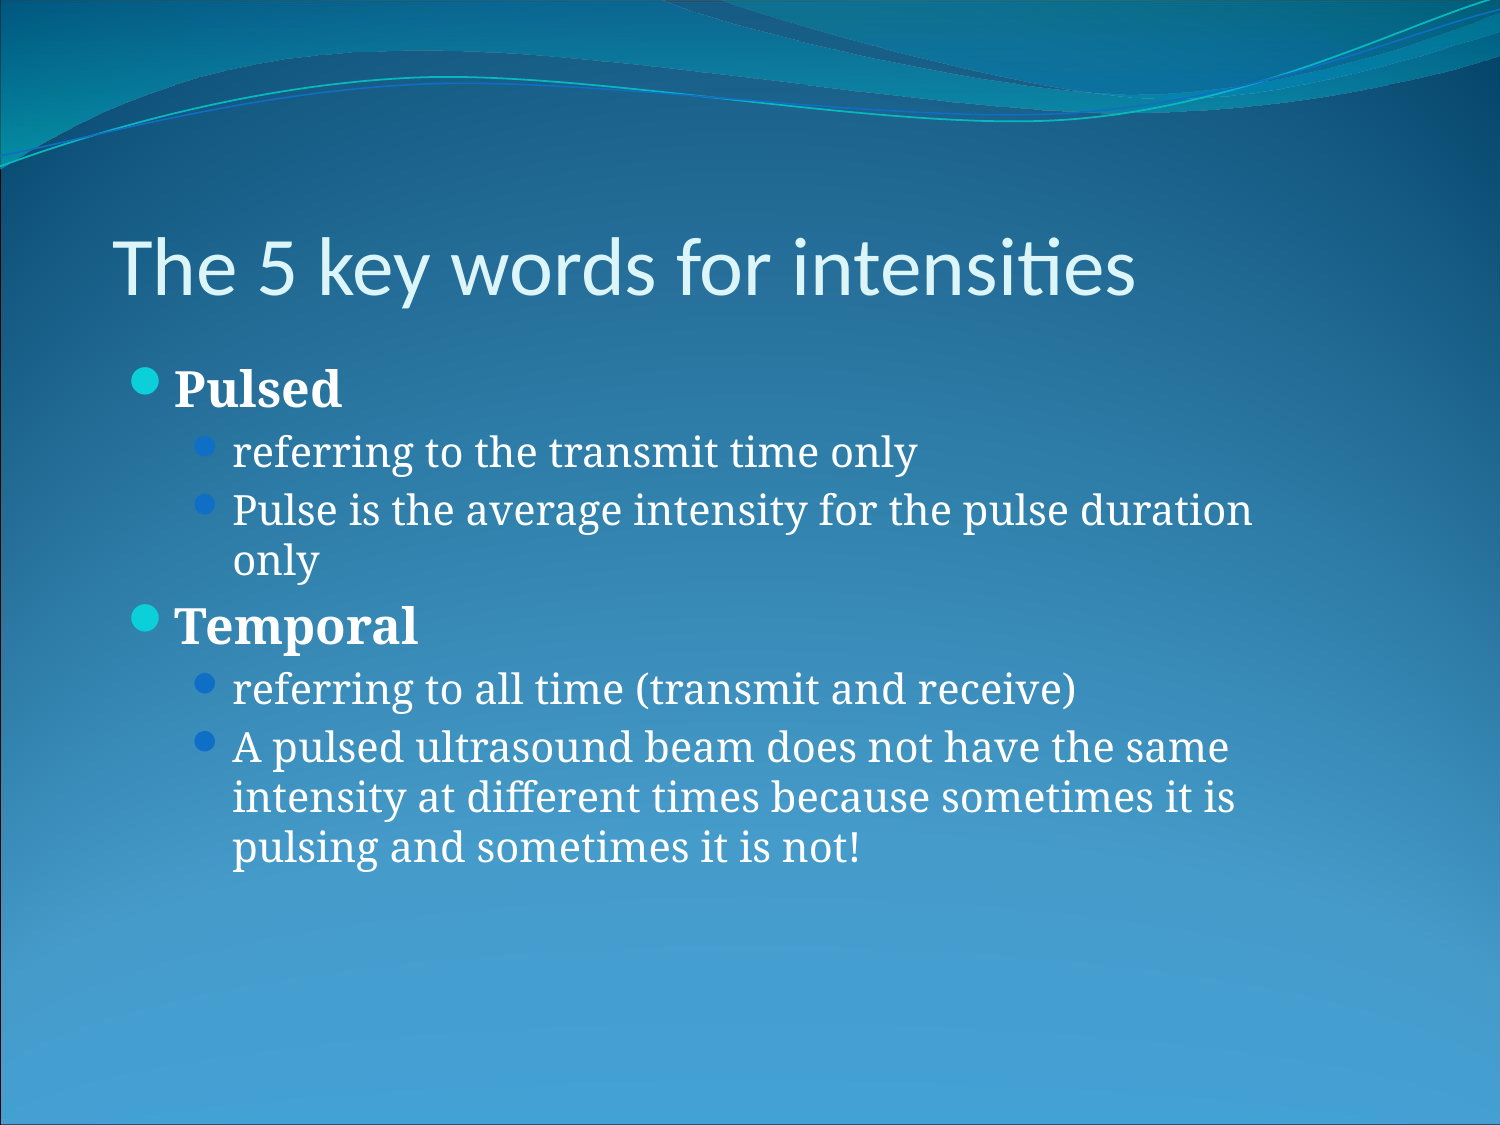

# The 5 key words for intensities
Pulsed
referring to the transmit time only
Pulse is the average intensity for the pulse duration only
Temporal
referring to all time (transmit and receive)
A pulsed ultrasound beam does not have the same intensity at different times because sometimes it is pulsing and sometimes it is not!